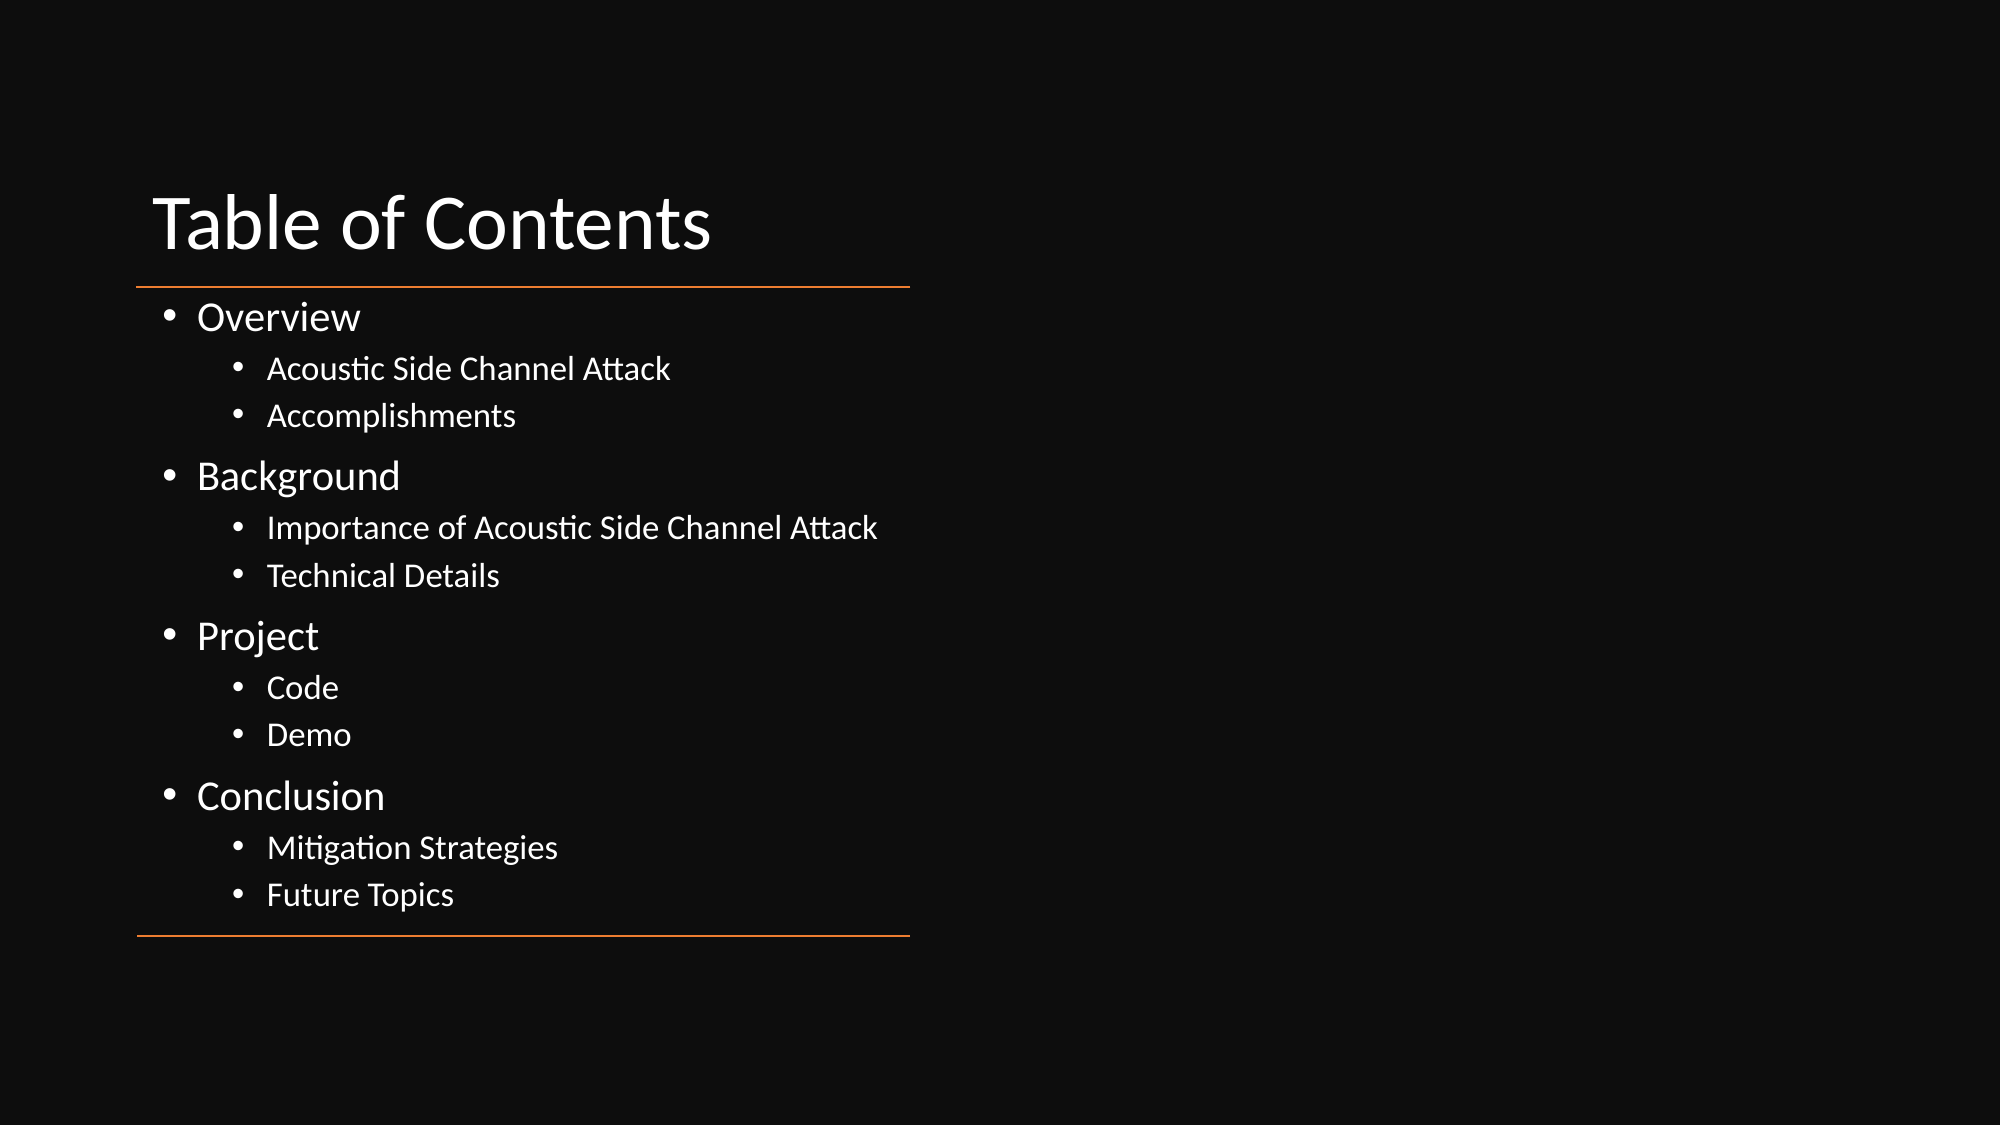

# Table of Contents
Overview
Acoustic Side Channel Attack
Accomplishments
Background
Importance of Acoustic Side Channel Attack
Technical Details
Project
Code
Demo
Conclusion
Mitigation Strategies
Future Topics